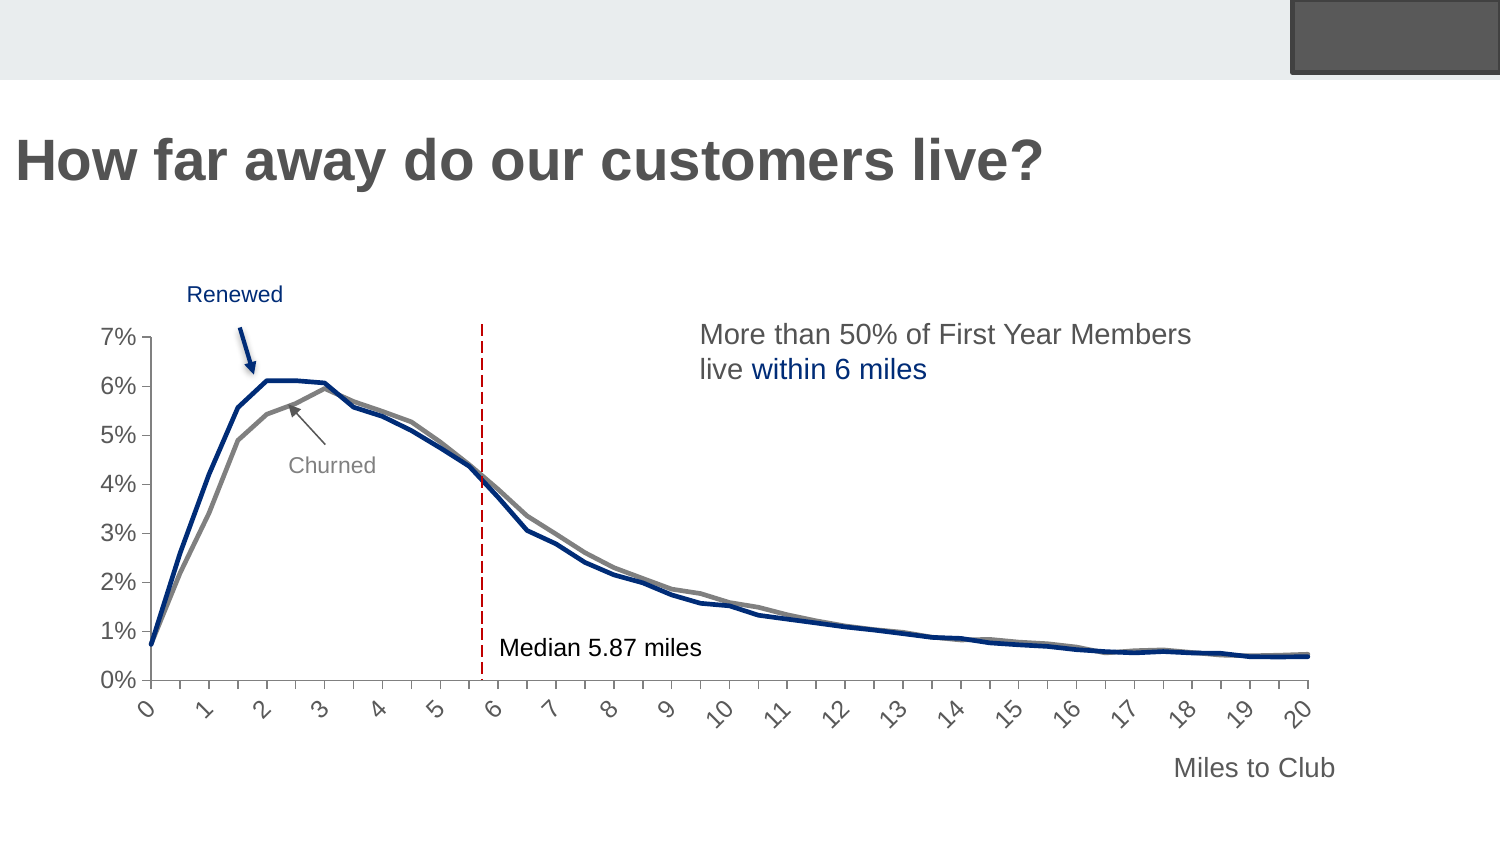

How far away do our customers live?

### Chart

| Category | Unrenewed | Renewed |
|---|---|---|
| 0 | 0.007391966208154477 | 0.007301908617698092 |
| 0.5 | 0.02184675727196676 | 0.02589104973973395 |
| 1 | 0.03407984420642649 | 0.04199501156737999 |
| 1.5 | 0.0489597761838803 | 0.05564090514748409 |
| 2 | 0.05428089471590987 | 0.06114444765760555 |
| 2.5 | 0.05647517039922103 | 0.06113541064198959 |
| 3 | 0.05953344213283596 | 0.06066548582995952 |
| 3.5 | 0.05688659708984187 | 0.05573127530364373 |
| 4 | 0.05487060630579974 | 0.05385157605552342 |
| 4.5 | 0.05273118751457136 | 0.05095973105841527 |
| 5 | 0.04861692060836293 | 0.04741722093695778 |
| 5.5 | 0.04400894167340949 | 0.04368493348756507 |
| 6 | 0.03897582182481452 | 0.03734094852515905 |
| 6.5 | 0.0335312752855987 | 0.03056318681318681 |
| 7 | 0.02982843507001111 | 0.02782497108155003 |
| 7.5 | 0.02604330951629935 | 0.02405653556969346 |
| 8 | 0.02298503778268442 | 0.02151713418160786 |
| 8.5 | 0.02077704787635257 | 0.01989047137073453 |
| 9 | 0.0185964864160621 | 0.01741432909196067 |
| 9.5 | 0.01769134769669624 | 0.01570633314054367 |
| 10 | 0.01586735603494384 | 0.01518218623481781 |
| 10.5 | 0.01489364620047451 | 0.01327537593984962 |
| 11 | 0.01337136744517739 | 0.01247108155002892 |
| 11.5 | 0.01212337315029417 | 0.0116938982070561 |
| 12 | 0.01108109220072137 | 0.0108896038172354 |
| 12.5 | 0.01034052415760385 | 0.01024797570850202 |
| 13 | 0.00979195523677606 | 0.00950694042799306 |
| 13.5 | 0.008804531179286038 | 0.008756868131868132 |
| 14 | 0.008228533812416857 | 0.008549016772700983 |
| 14.5 | 0.008338247596582415 | 0.007627241179872759 |
| 15 | 0.007789678675754625 | 0.00723864950838635 |
| 15.5 | 0.007446823100237256 | 0.00690427993059572 |
| 16 | 0.006774826172223213 | 0.006244577790630423 |
| 16.5 | 0.005581688769422768 | 0.005846949103528051 |
| 17 | 0.006034258129105696 | 0.005584875650665125 |
| 17.5 | 0.006198828805354033 | 0.005855986119144014 |
| 18 | 0.005663974107546937 | 0.005575838635049161 |
| 18.5 | 0.005142833632760536 | 0.005494505494505495 |
| 19 | 0.004991977179532894 | 0.004798655292076345 |
| 19.5 | 0.005115405186719146 | 0.00475347021399653 |
| 20 | 0.005307404309008873 | 0.00481672932330827 |
Renewed

More than 50% of First Year Members live within 6 miles
Churned
Median 5.87 miles